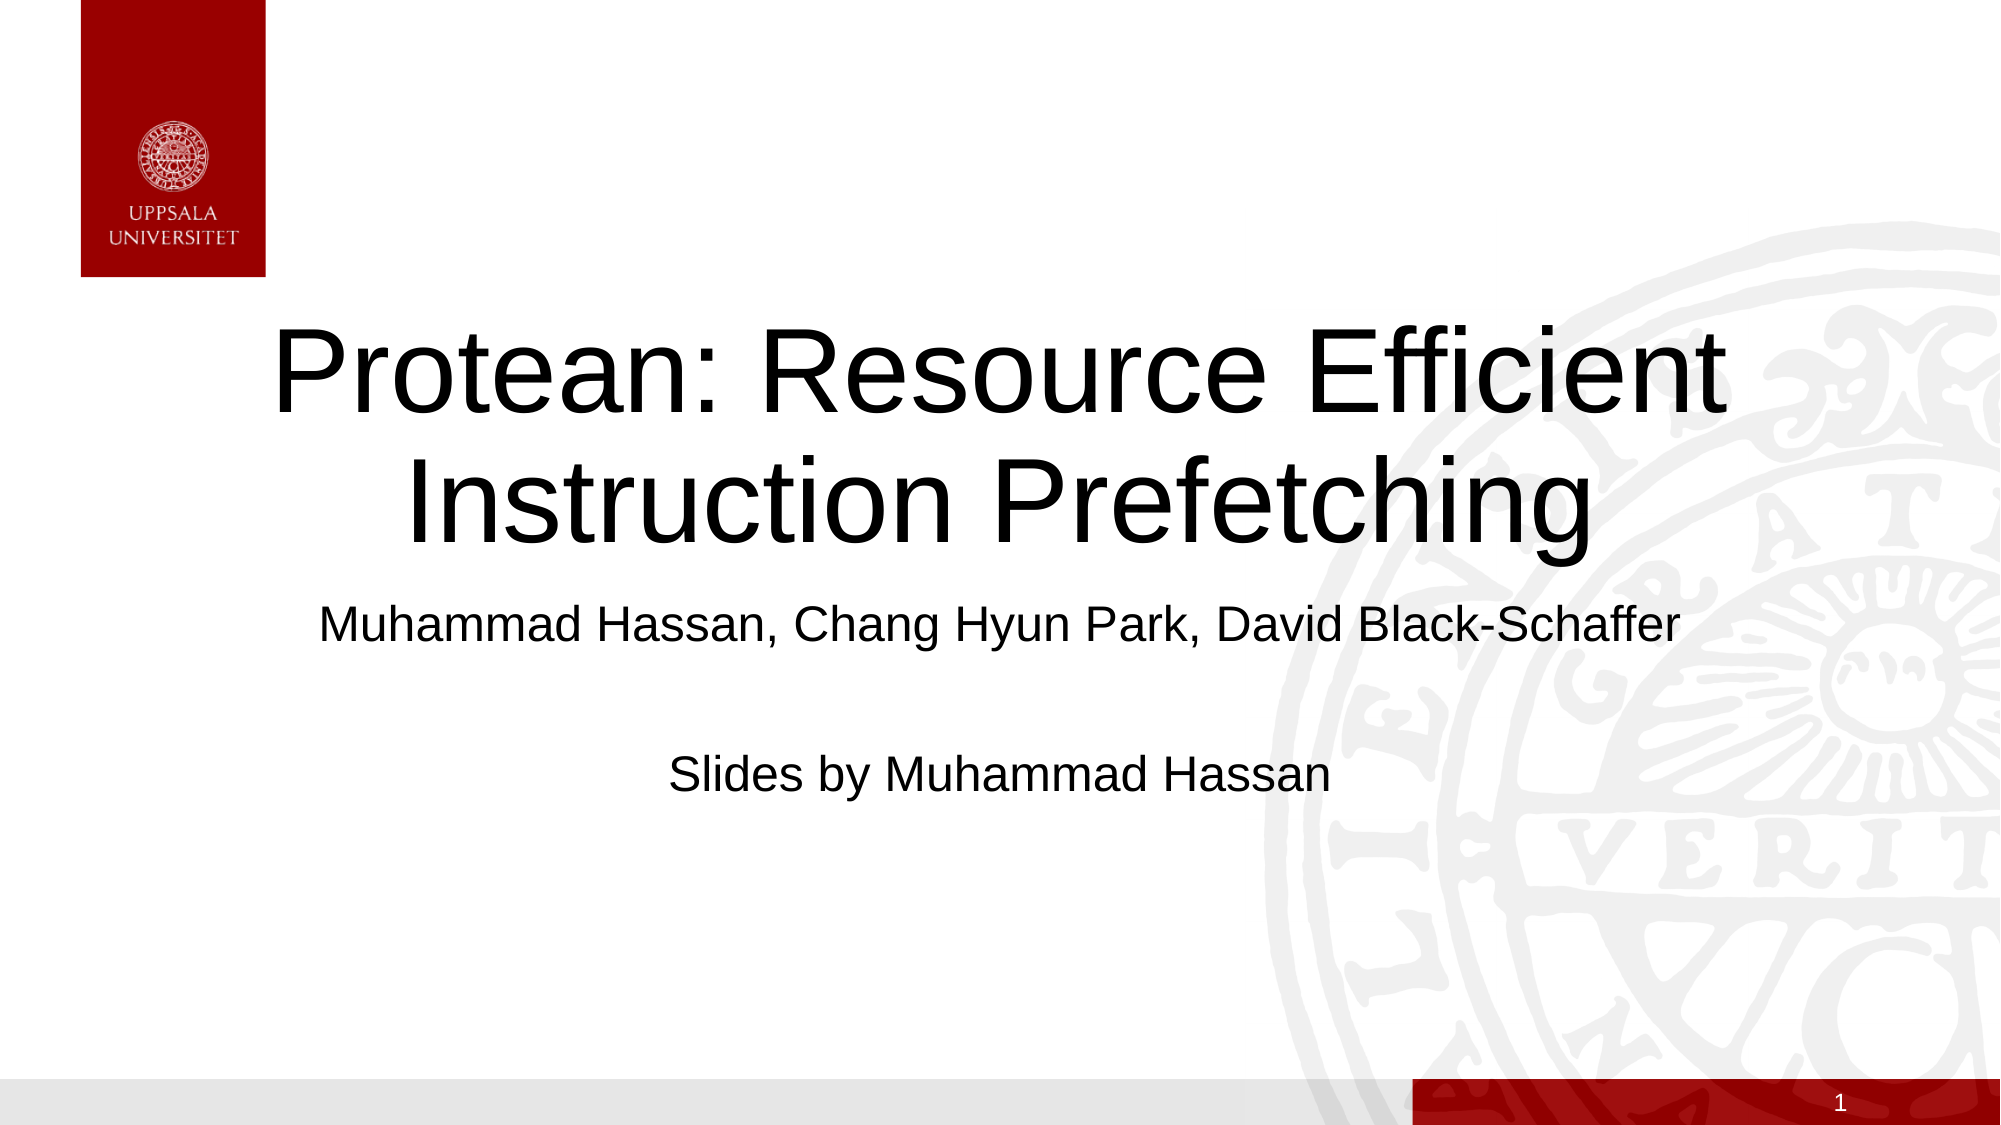

# Protean: Resource Efficient Instruction Prefetching
Muhammad Hassan, Chang Hyun Park, David Black-Schaffer

Slides by Muhammad Hassan
1